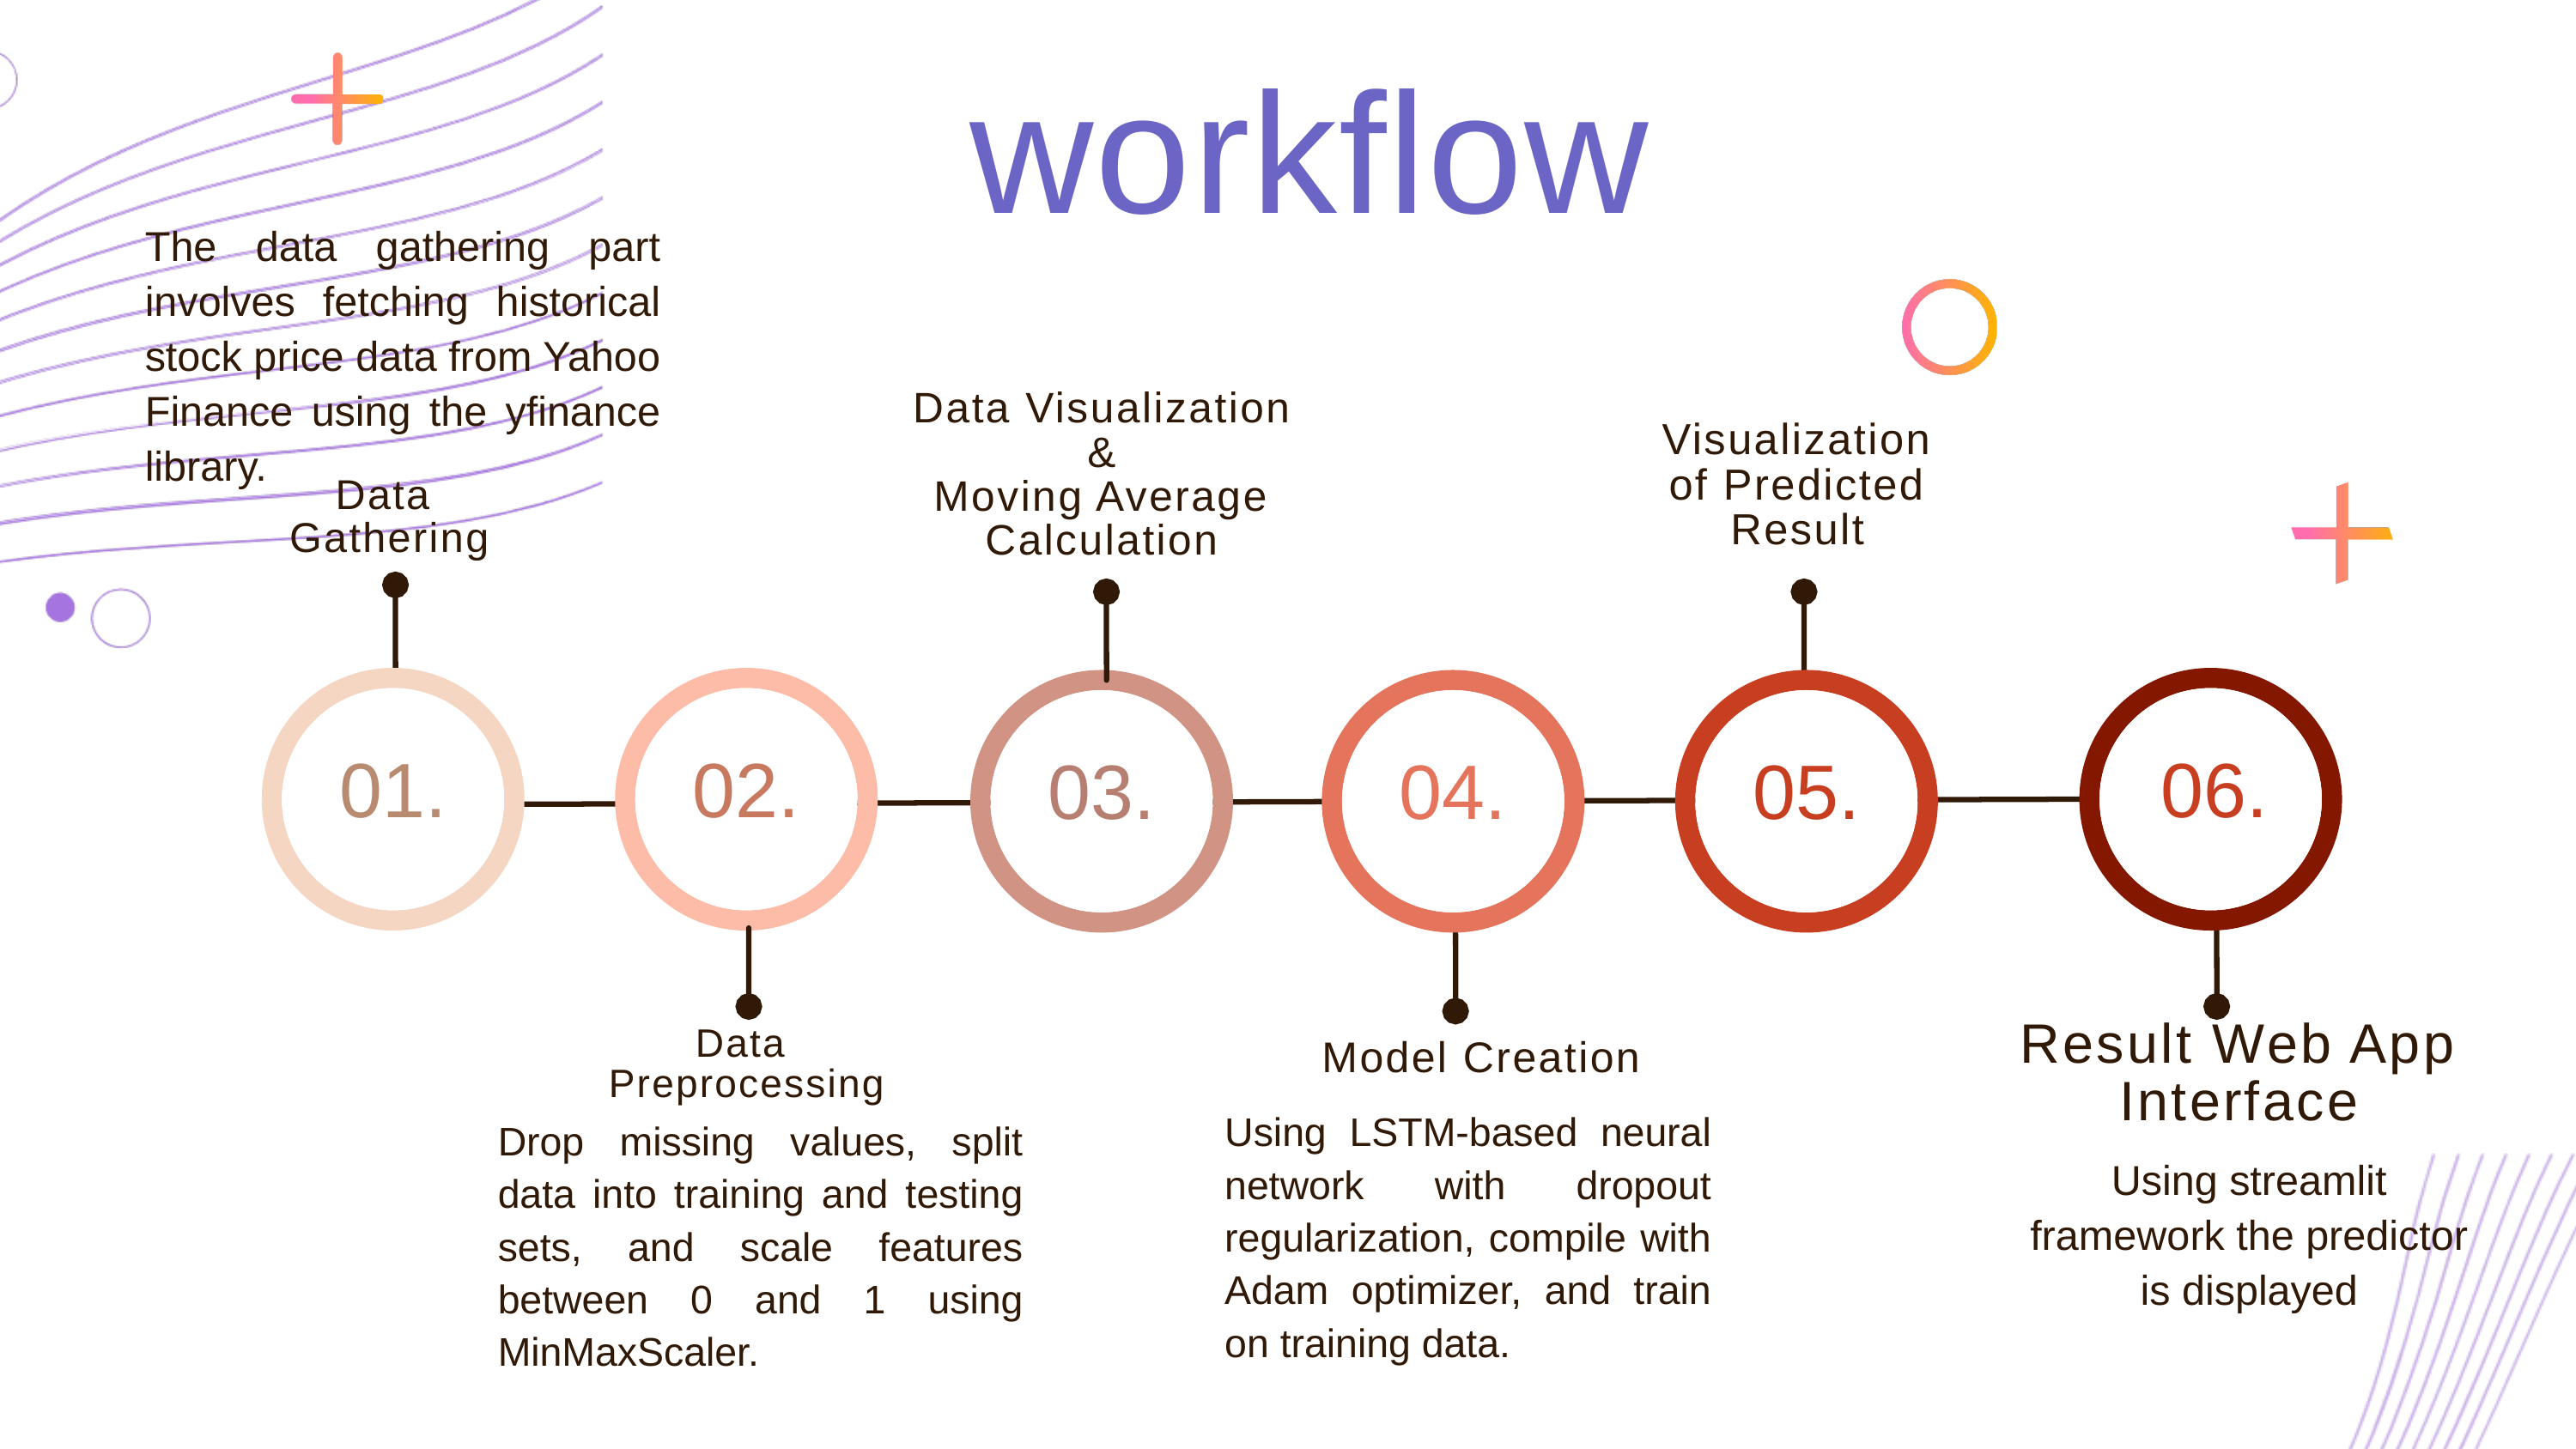

workflow
The data gathering part involves fetching historical stock price data from Yahoo Finance using the yfinance library.

Data Visualization
&
Moving Average Calculation
Visualization of Predicted Result
Data
Gathering

06.
01.
02.
03.
04.
05.

Result Web App Interface
Data
Preprocessing
Model Creation
Using LSTM-based neural network with dropout regularization, compile with Adam optimizer, and train on training data.
Drop missing values, split data into training and testing sets, and scale features between 0 and 1 using MinMaxScaler.
Using streamlit framework the predictor is displayed